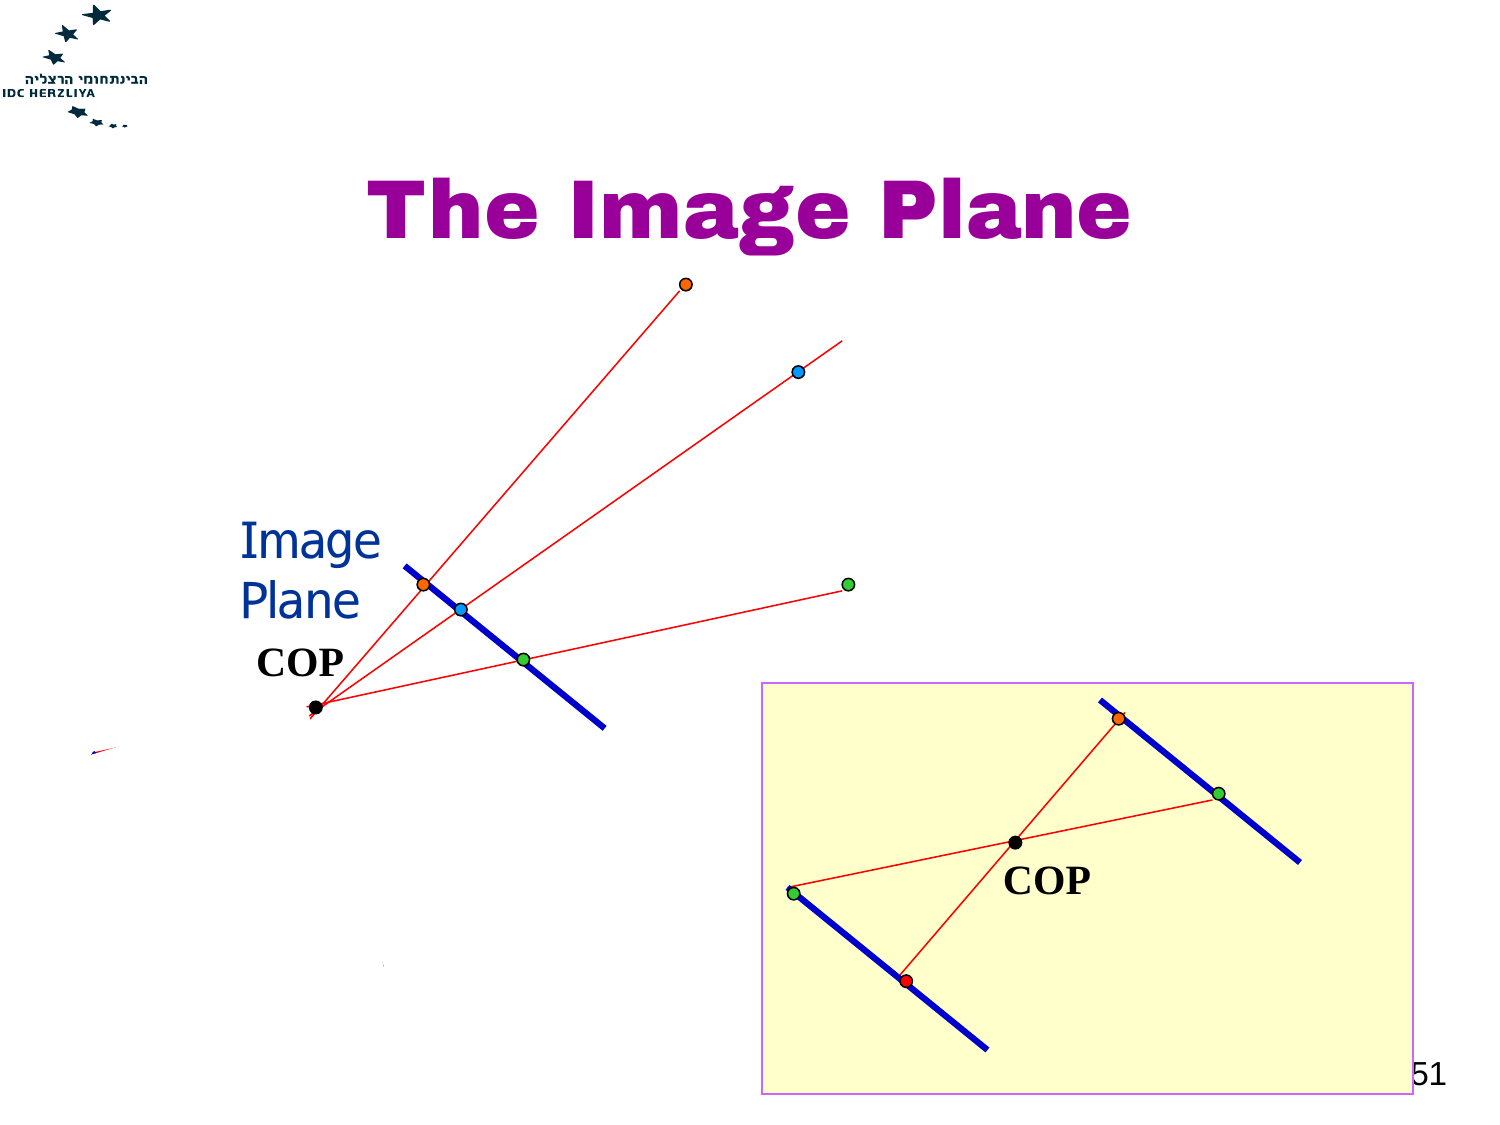

# The Image Plane

Image
Plane

COP

COP

Image
Plane
Computer Vision by Y. Moses
51